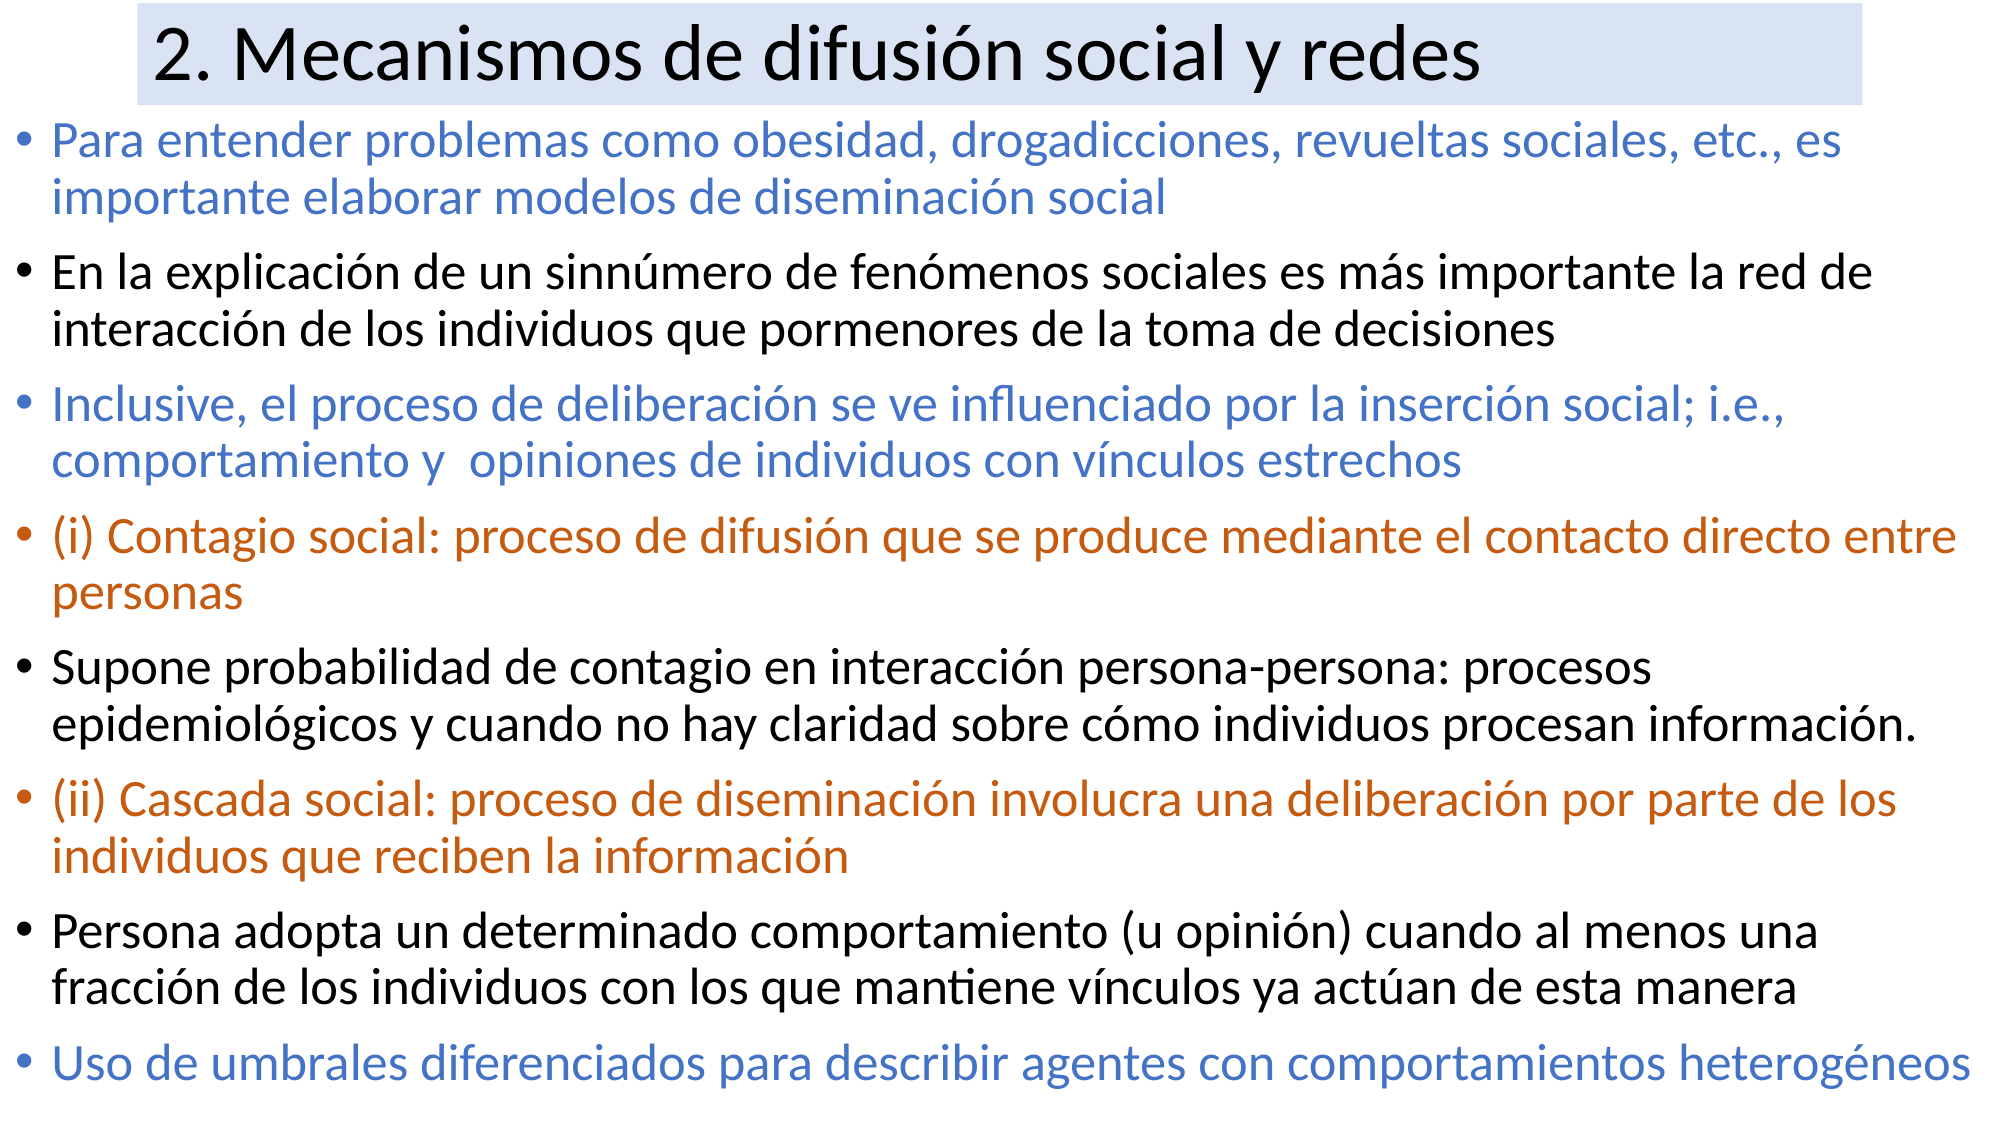

# 2. Mecanismos de difusión social y redes
Para entender problemas como obesidad, drogadicciones, revueltas sociales, etc., es importante elaborar modelos de diseminación social
En la explicación de un sinnúmero de fenómenos sociales es más importante la red de interacción de los individuos que pormenores de la toma de decisiones
Inclusive, el proceso de deliberación se ve influenciado por la inserción social; i.e., comportamiento y  opiniones de individuos con vínculos estrechos
(i) Contagio social: proceso de difusión que se produce mediante el contacto directo entre personas
Supone probabilidad de contagio en interacción persona-persona: procesos epidemiológicos y cuando no hay claridad sobre cómo individuos procesan información.
(ii) Cascada social: proceso de diseminación involucra una deliberación por parte de los individuos que reciben la información
Persona adopta un determinado comportamiento (u opinión) cuando al menos una fracción de los individuos con los que mantiene vínculos ya actúan de esta manera
Uso de umbrales diferenciados para describir agentes con comportamientos heterogéneos